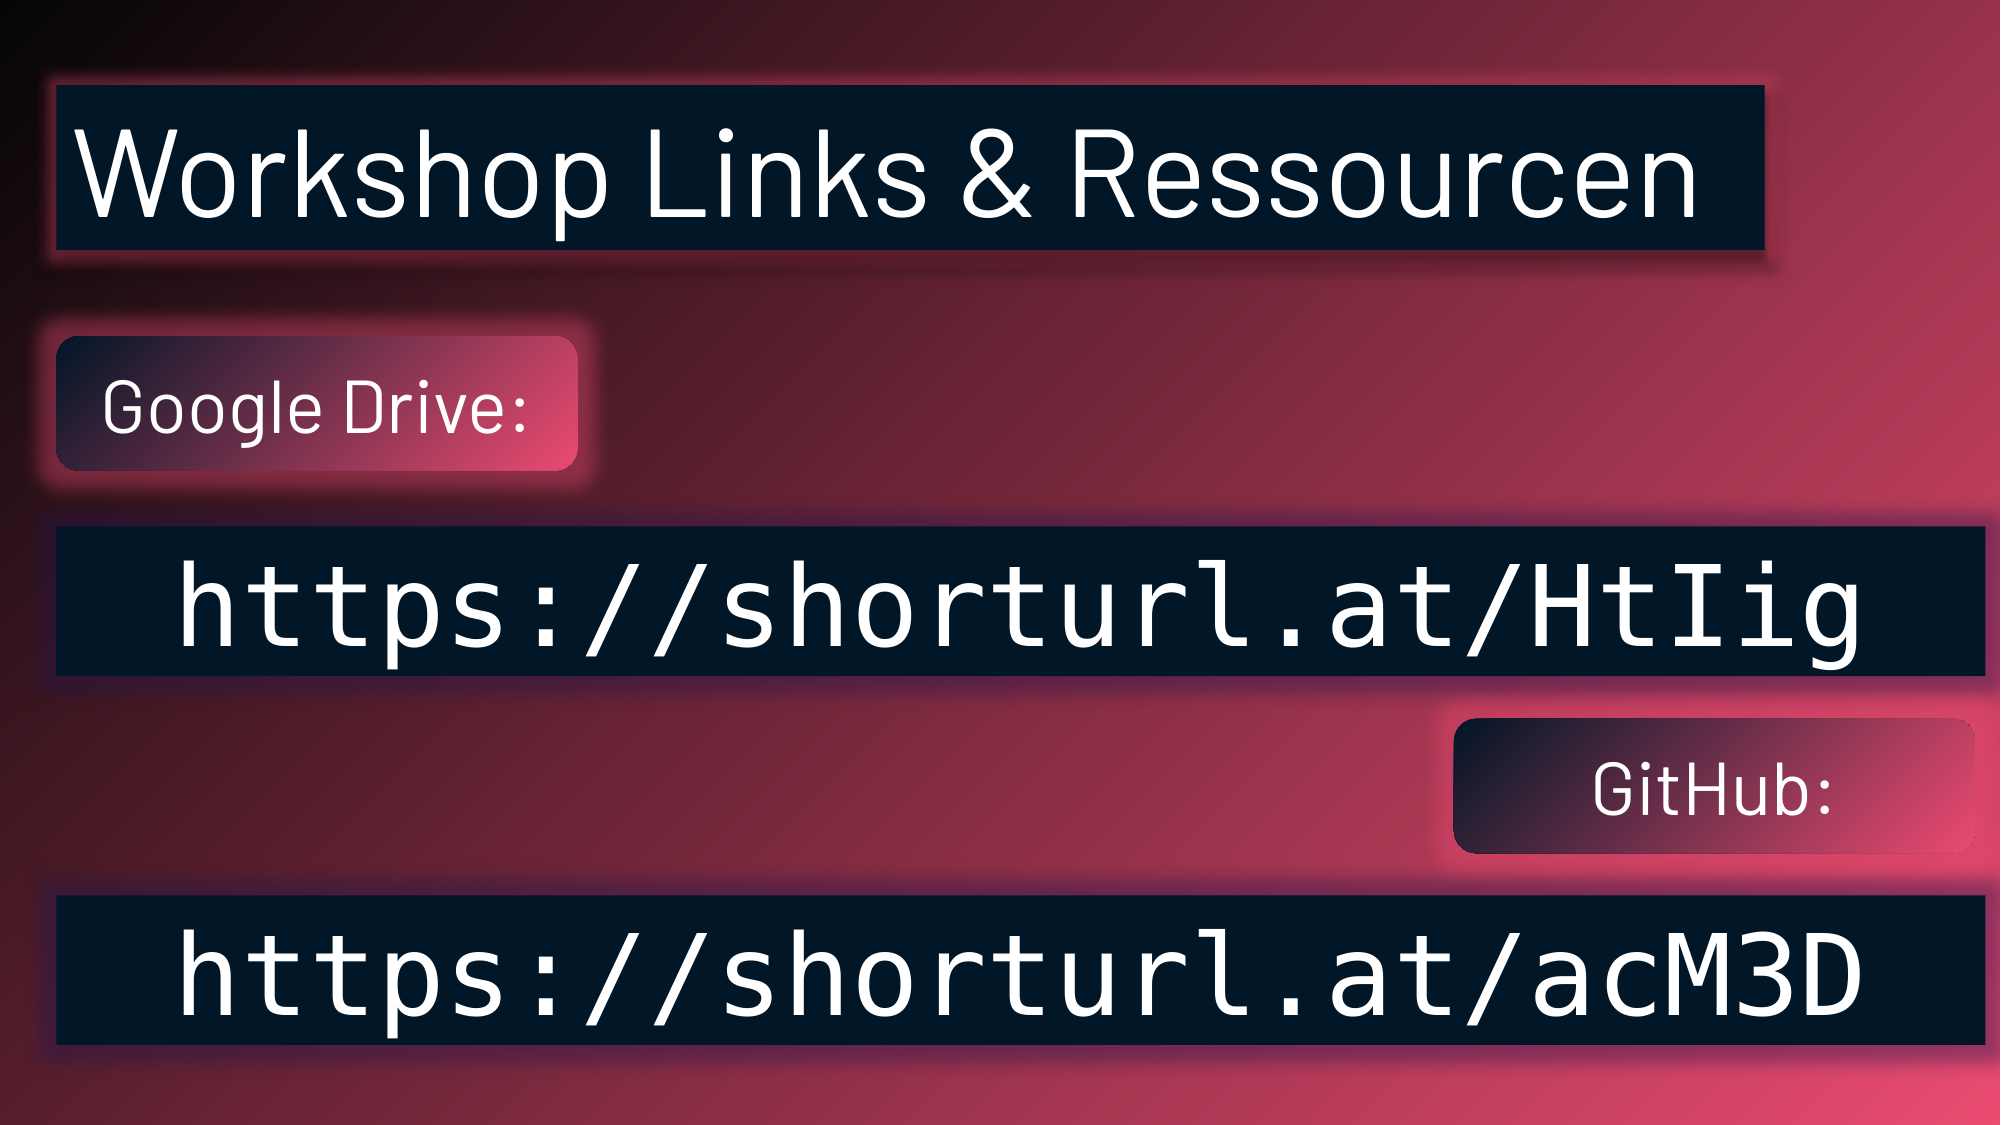

Workshop Links & Ressourcen
Google Drive:
https://shorturl.at/HtIig
GitHub:
https://shorturl.at/acM3D